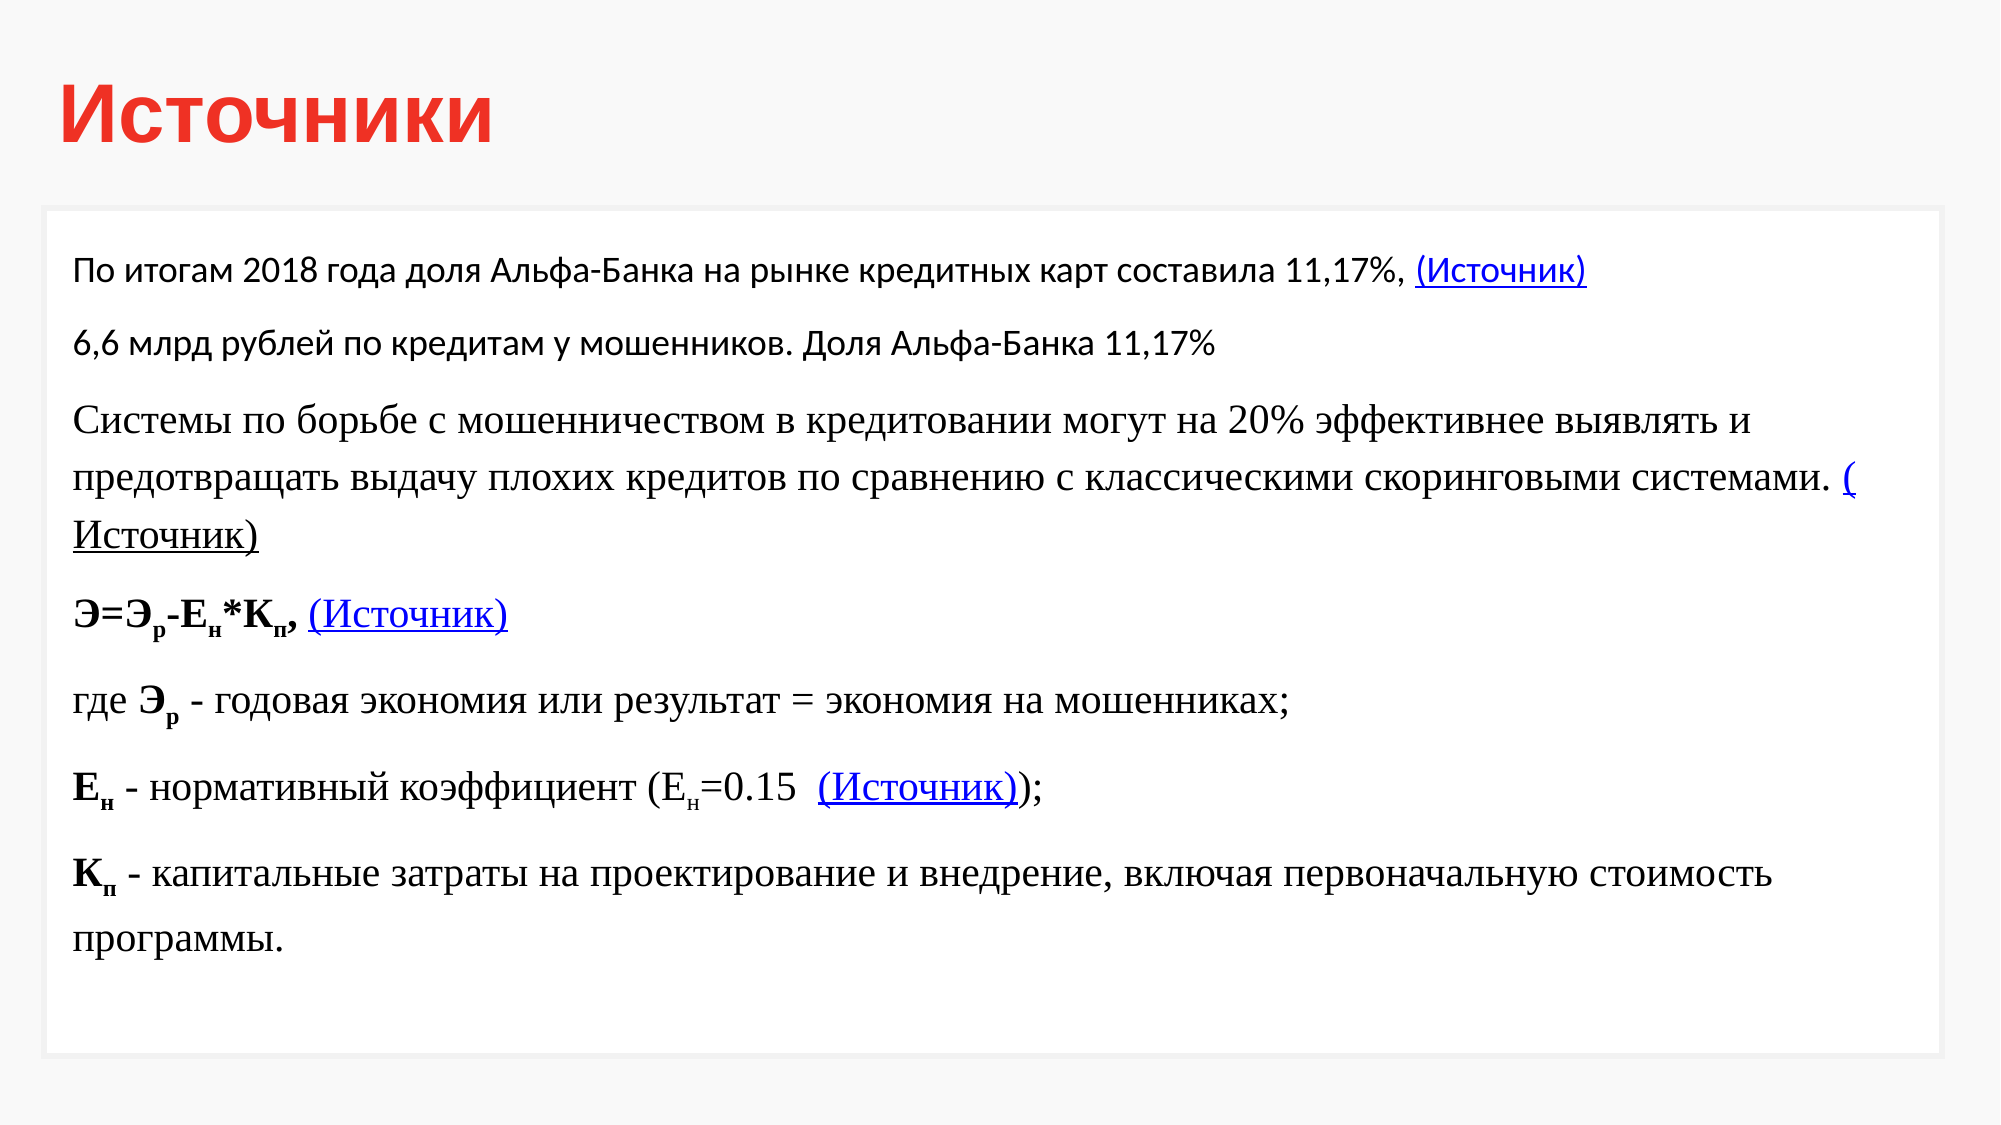

Источники

По итогам 2018 года доля Альфа-Банка на рынке кредитных карт составила 11,17%, (Источник)
6,6 млрд рублей по кредитам у мошенников. Доля Альфа-Банка 11,17%
Системы по борьбе с мошенничеством в кредитовании могут на 20% эффективнее выявлять и предотвращать выдачу плохих кредитов по сравнению с классическими скоринговыми системами. (Источник)
Э=Эр-Ен*Кп, (Источник)
где Эр - годовая экономия или результат = экономия на мошенниках;
Ен - нормативный коэффициент (Eн=0.15  (Источник));
Кп - капитальные затраты на проектирование и внедрение, включая первоначальную стоимость программы.